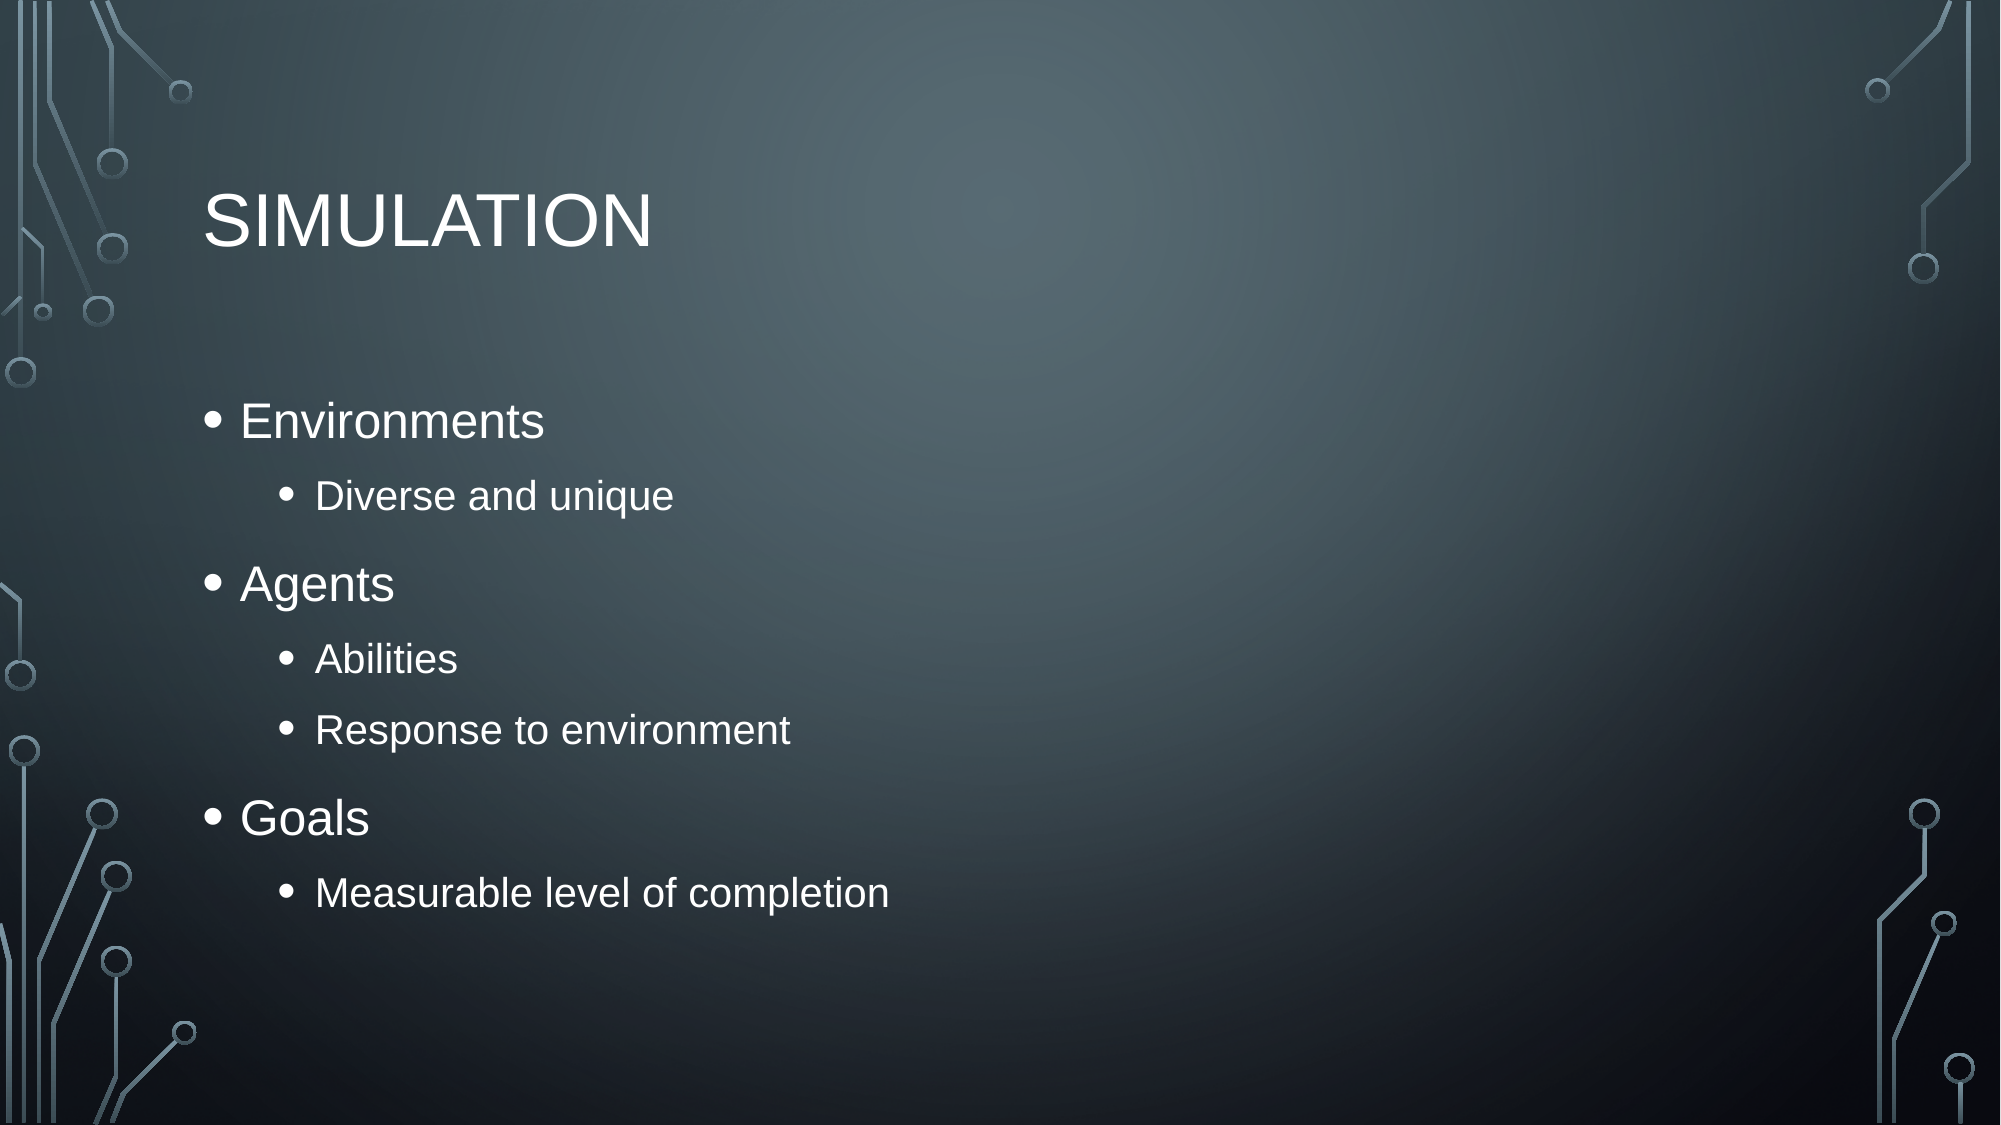

# simulation
Environments
Diverse and unique
Agents
Abilities
Response to environment
Goals
Measurable level of completion